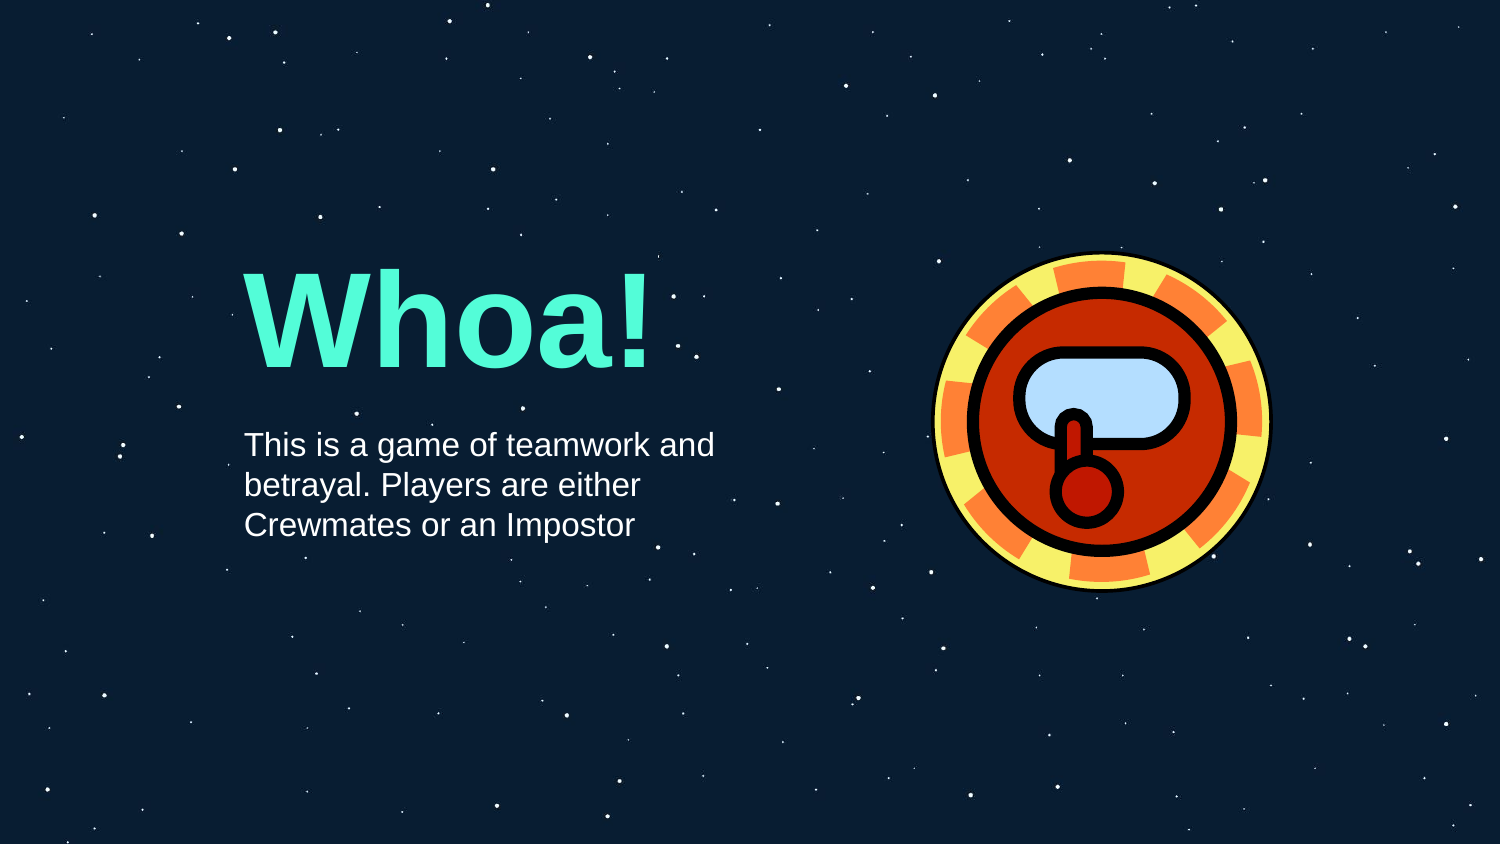

# Whoa!

This is a game of teamwork and betrayal. Players are either Crewmates or an Impostor